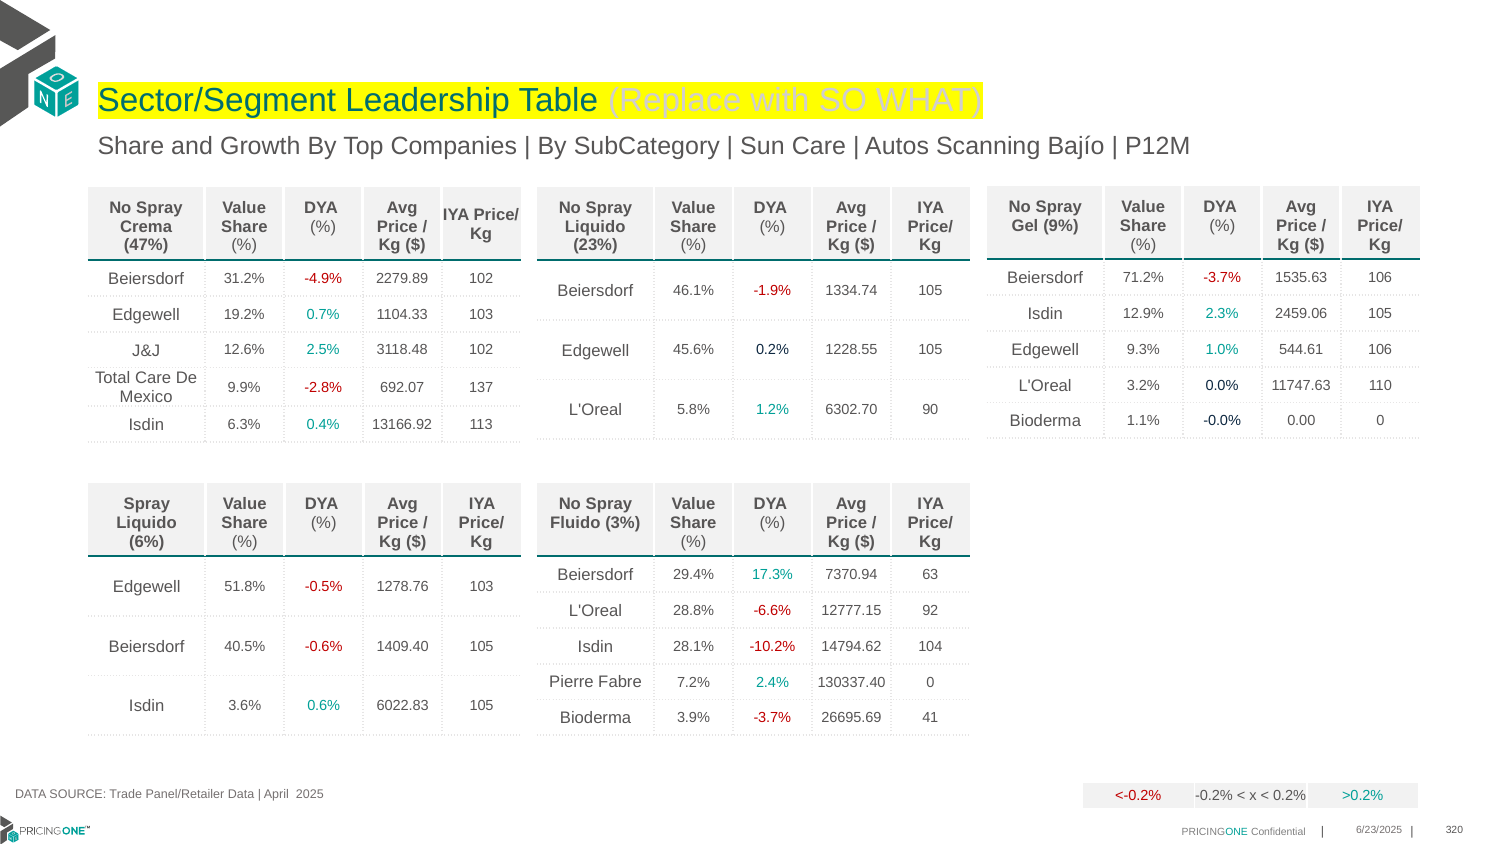

# Sector/Segment Leadership Table (Replace with SO WHAT)
Share and Growth By Top Companies | By SubCategory | Sun Care | Autos Scanning Bajío | P12M
| No Spray Gel (9%) | Value Share (%) | DYA (%) | Avg Price /Kg ($) | IYA Price/Kg |
| --- | --- | --- | --- | --- |
| Beiersdorf | 71.2% | -3.7% | 1535.63 | 106 |
| Isdin | 12.9% | 2.3% | 2459.06 | 105 |
| Edgewell | 9.3% | 1.0% | 544.61 | 106 |
| L'Oreal | 3.2% | 0.0% | 11747.63 | 110 |
| Bioderma | 1.1% | -0.0% | 0.00 | 0 |
| No Spray Crema (47%) | Value Share (%) | DYA (%) | Avg Price /Kg ($) | IYA Price/ Kg |
| --- | --- | --- | --- | --- |
| Beiersdorf | 31.2% | -4.9% | 2279.89 | 102 |
| Edgewell | 19.2% | 0.7% | 1104.33 | 103 |
| J&J | 12.6% | 2.5% | 3118.48 | 102 |
| Total Care De Mexico | 9.9% | -2.8% | 692.07 | 137 |
| Isdin | 6.3% | 0.4% | 13166.92 | 113 |
| No Spray Liquido (23%) | Value Share (%) | DYA (%) | Avg Price /Kg ($) | IYA Price/Kg |
| --- | --- | --- | --- | --- |
| Beiersdorf | 46.1% | -1.9% | 1334.74 | 105 |
| Edgewell | 45.6% | 0.2% | 1228.55 | 105 |
| L'Oreal | 5.8% | 1.2% | 6302.70 | 90 |
| Spray Liquido (6%) | Value Share (%) | DYA (%) | Avg Price /Kg ($) | IYA Price/Kg |
| --- | --- | --- | --- | --- |
| Edgewell | 51.8% | -0.5% | 1278.76 | 103 |
| Beiersdorf | 40.5% | -0.6% | 1409.40 | 105 |
| Isdin | 3.6% | 0.6% | 6022.83 | 105 |
| No Spray Fluido (3%) | Value Share (%) | DYA (%) | Avg Price /Kg ($) | IYA Price/Kg |
| --- | --- | --- | --- | --- |
| Beiersdorf | 29.4% | 17.3% | 7370.94 | 63 |
| L'Oreal | 28.8% | -6.6% | 12777.15 | 92 |
| Isdin | 28.1% | -10.2% | 14794.62 | 104 |
| Pierre Fabre | 7.2% | 2.4% | 130337.40 | 0 |
| Bioderma | 3.9% | -3.7% | 26695.69 | 41 |
DATA SOURCE: Trade Panel/Retailer Data | April  2025
| <-0.2% | -0.2% < x < 0.2% | >0.2% |
| --- | --- | --- |

6/23/2025
320